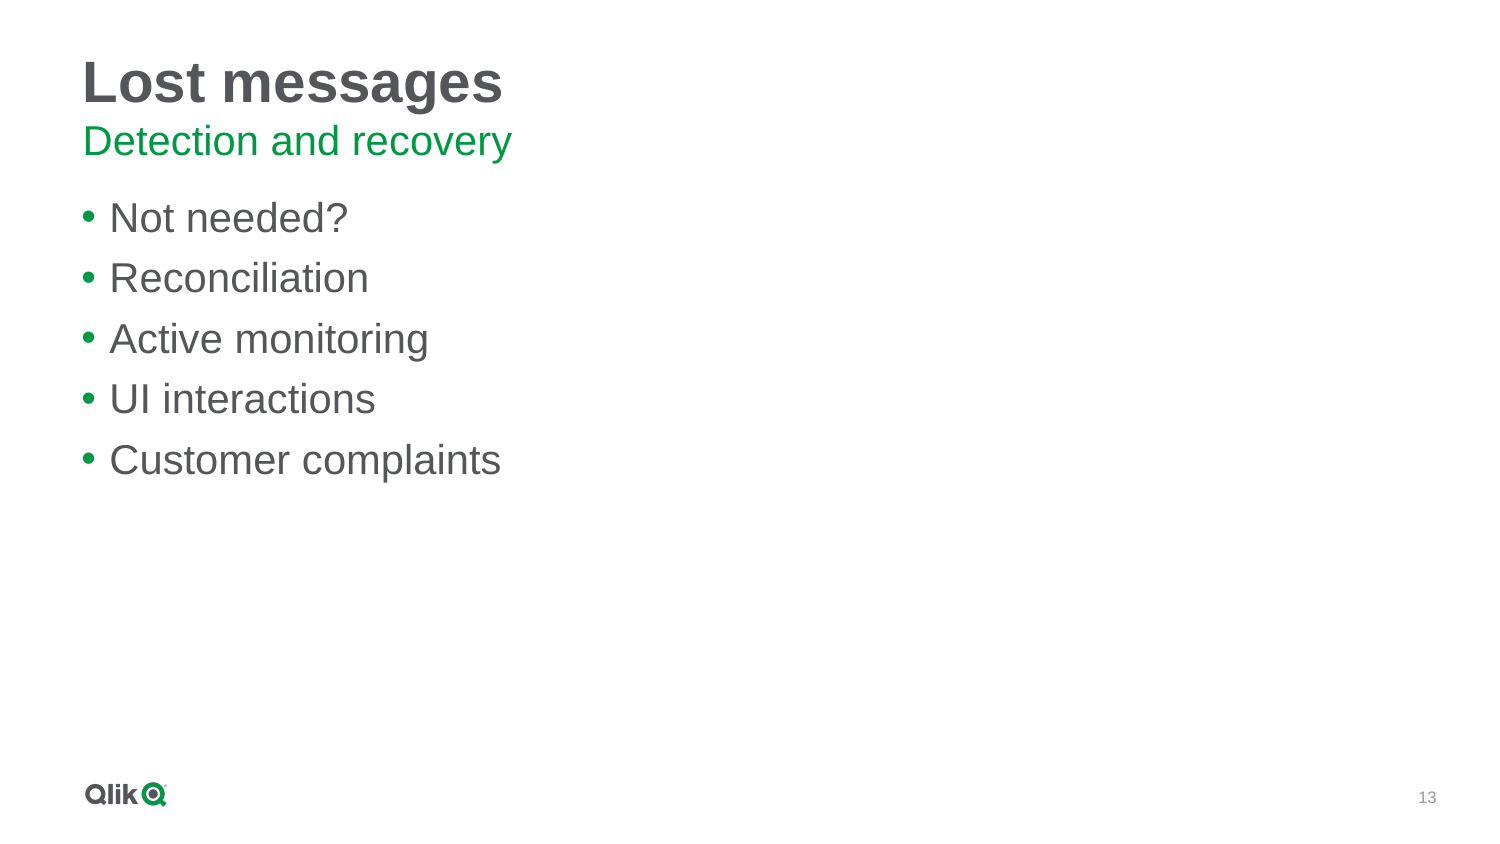

# Lost messages
Detection and recovery
Not needed?
Reconciliation
Active monitoring
UI interactions
Customer complaints